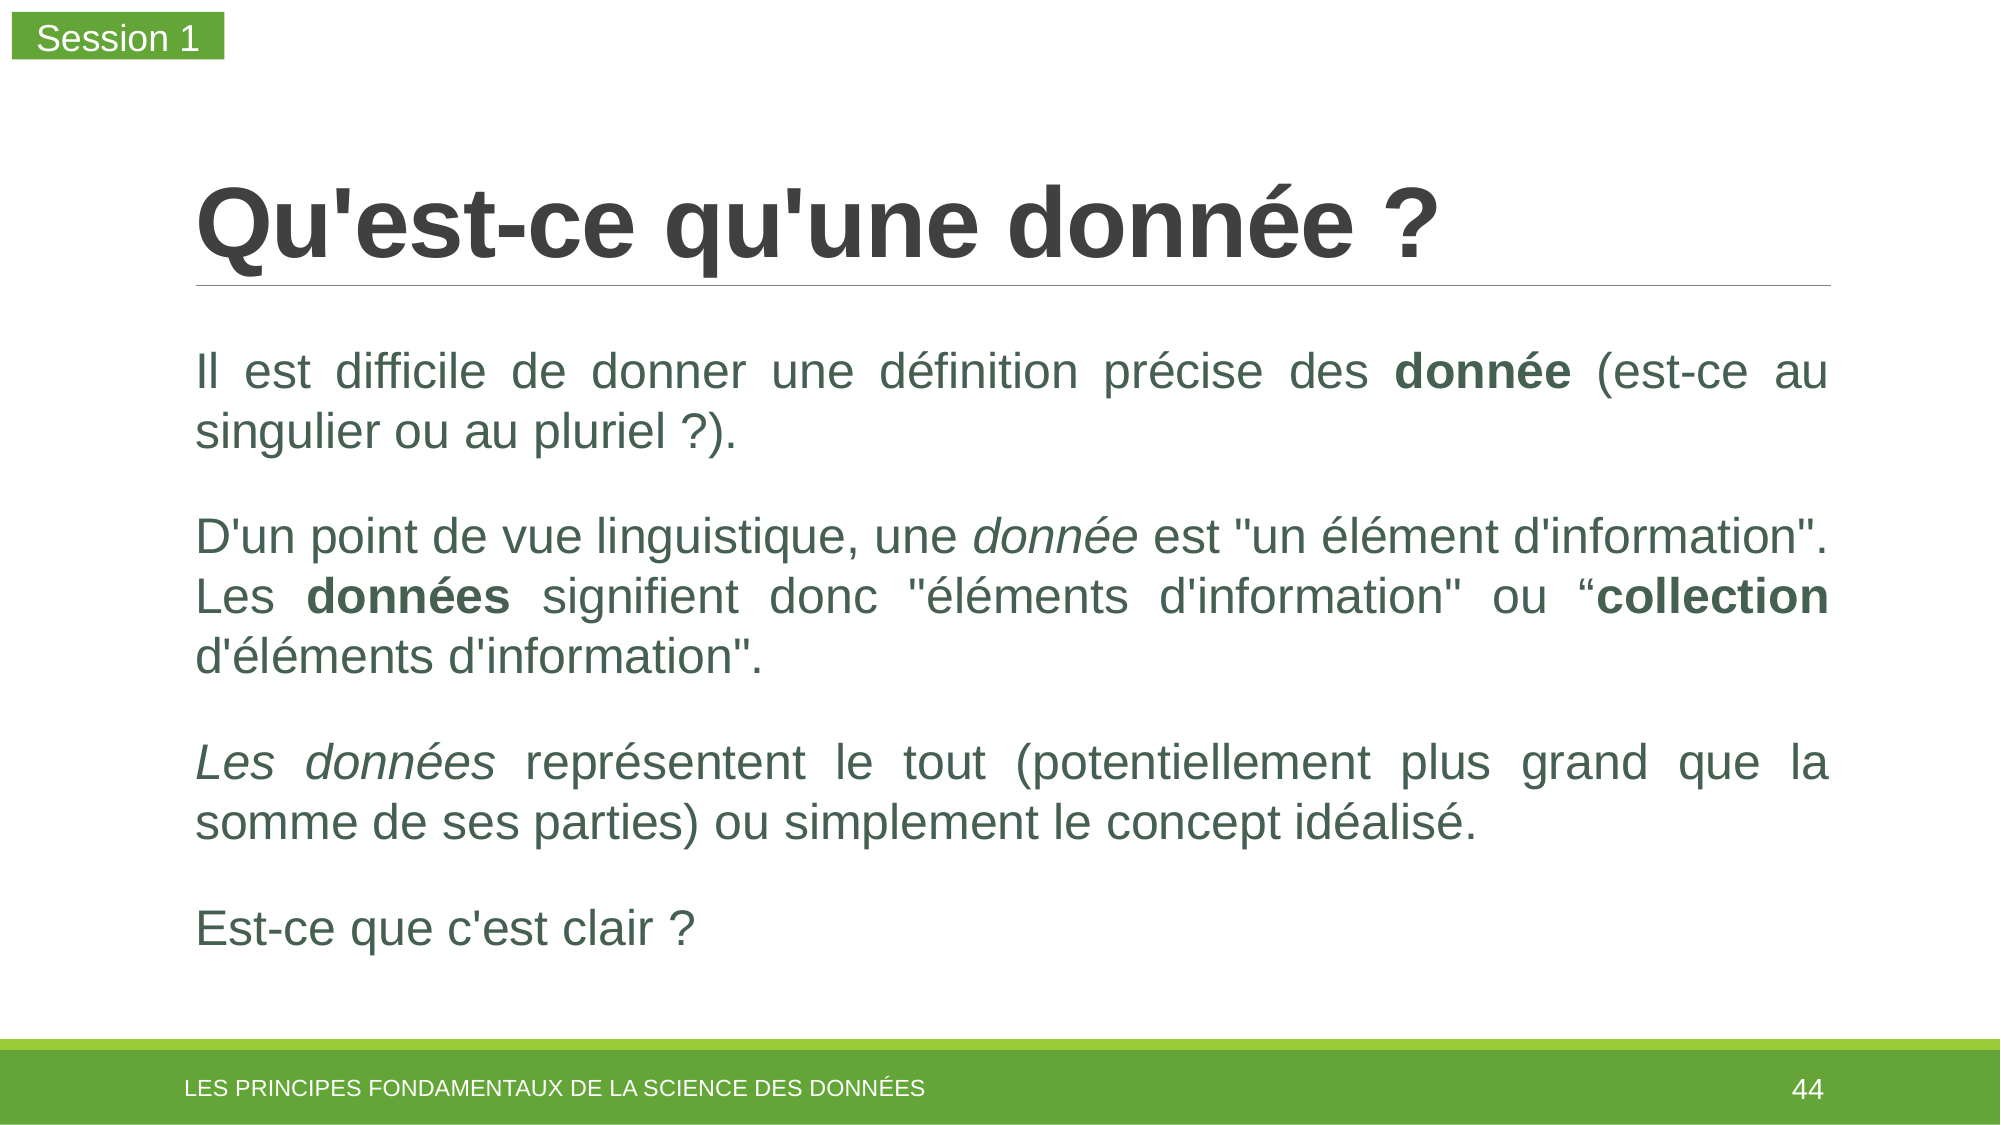

Session 1
# Qu'est-ce qu'une donnée ?
Il est difficile de donner une définition précise des donnée (est-ce au singulier ou au pluriel ?).
D'un point de vue linguistique, une donnée est "un élément d'information". Les données signifient donc "éléments d'information" ou “collection d'éléments d'information".
Les données représentent le tout (potentiellement plus grand que la somme de ses parties) ou simplement le concept idéalisé.
Est-ce que c'est clair ?
LES PRINCIPES FONDAMENTAUX DE LA SCIENCE DES DONNÉES
44